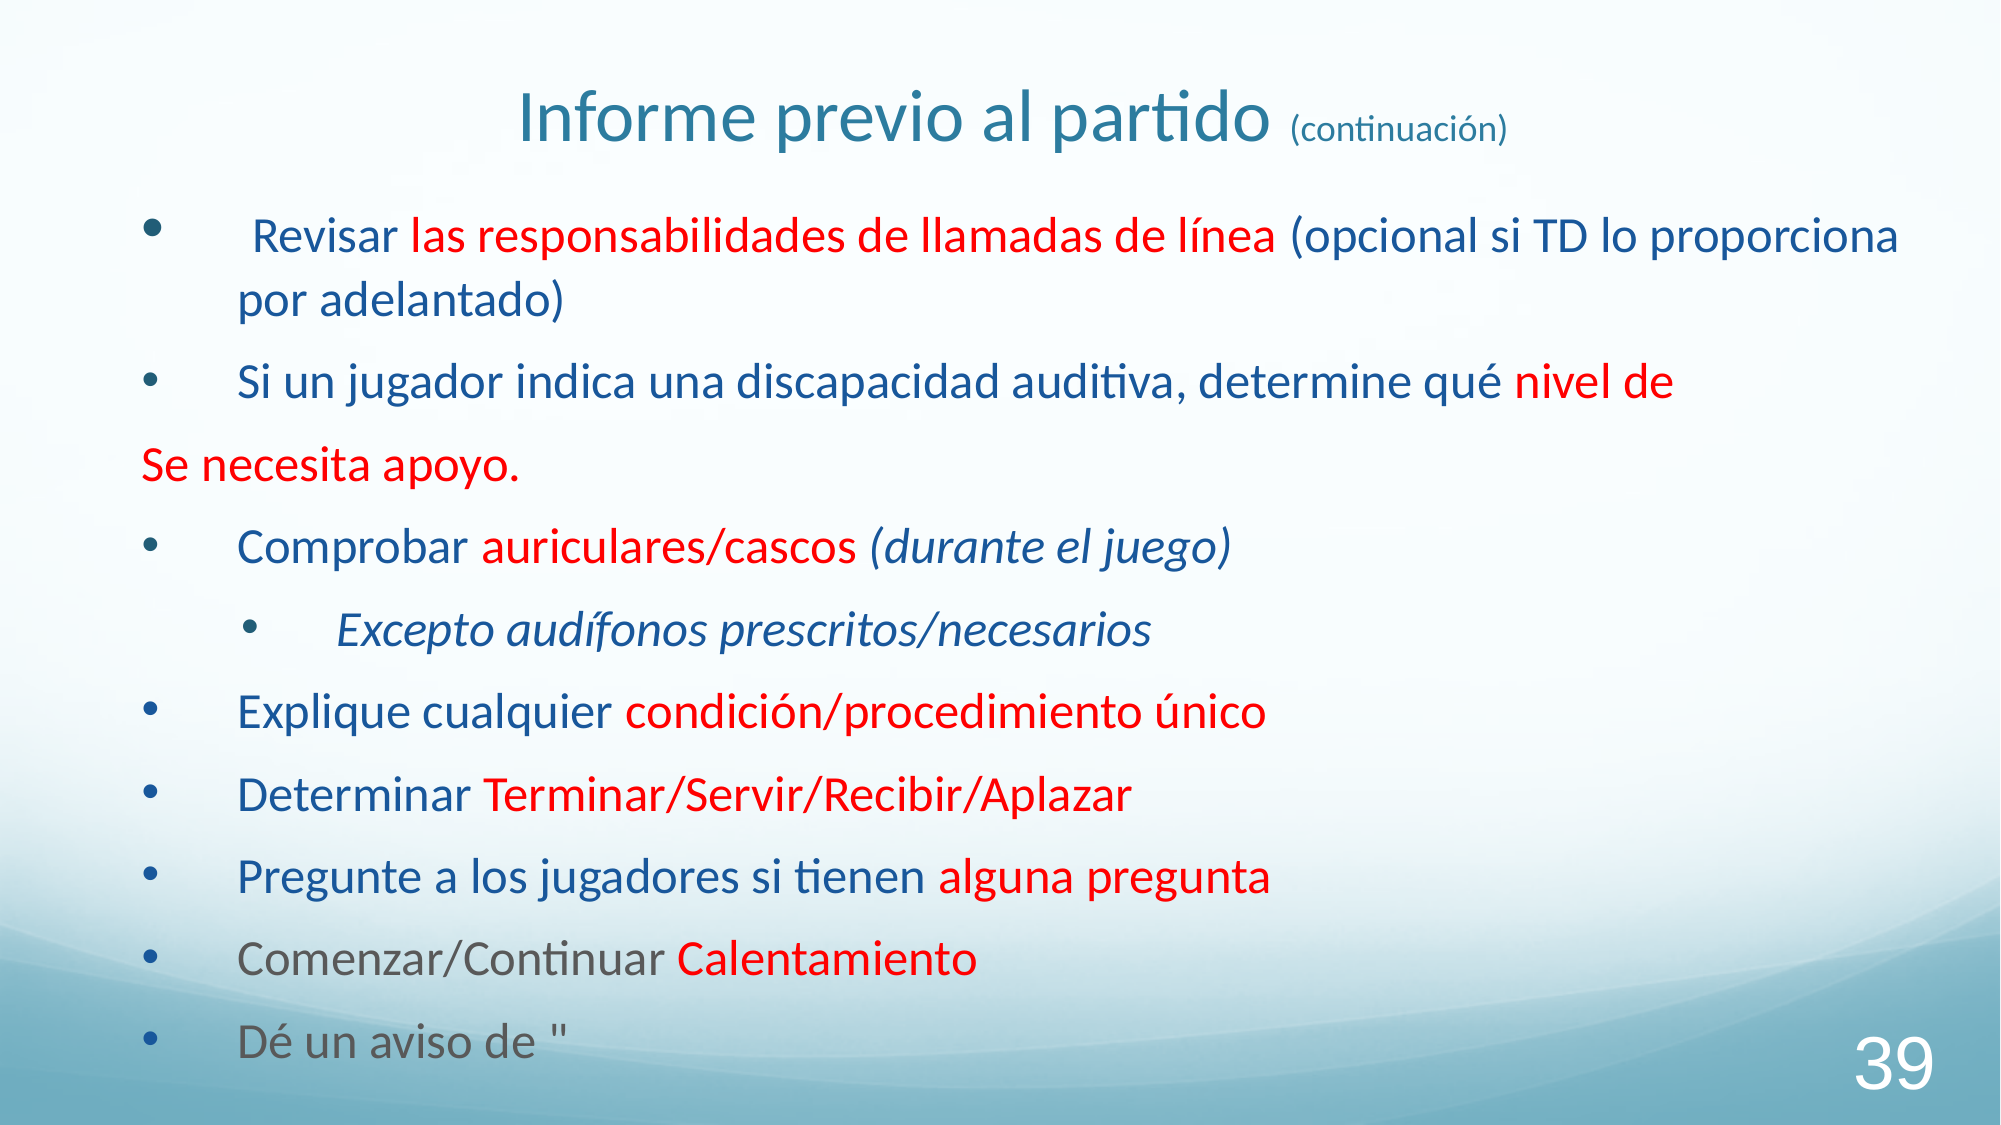

# Informe previo al partido (continuación)
 Revisar las responsabilidades de llamadas de línea (opcional si TD lo proporciona por adelantado)
Si un jugador indica una discapacidad auditiva, determine qué nivel de
Se necesita apoyo.
Comprobar auriculares/cascos (durante el juego)
Excepto audífonos prescritos/necesarios
Explique cualquier condición/procedimiento único
Determinar Terminar/Servir/Recibir/Aplazar
Pregunte a los jugadores si tienen alguna pregunta
Comenzar/Continuar Calentamiento
Dé un aviso de "
39